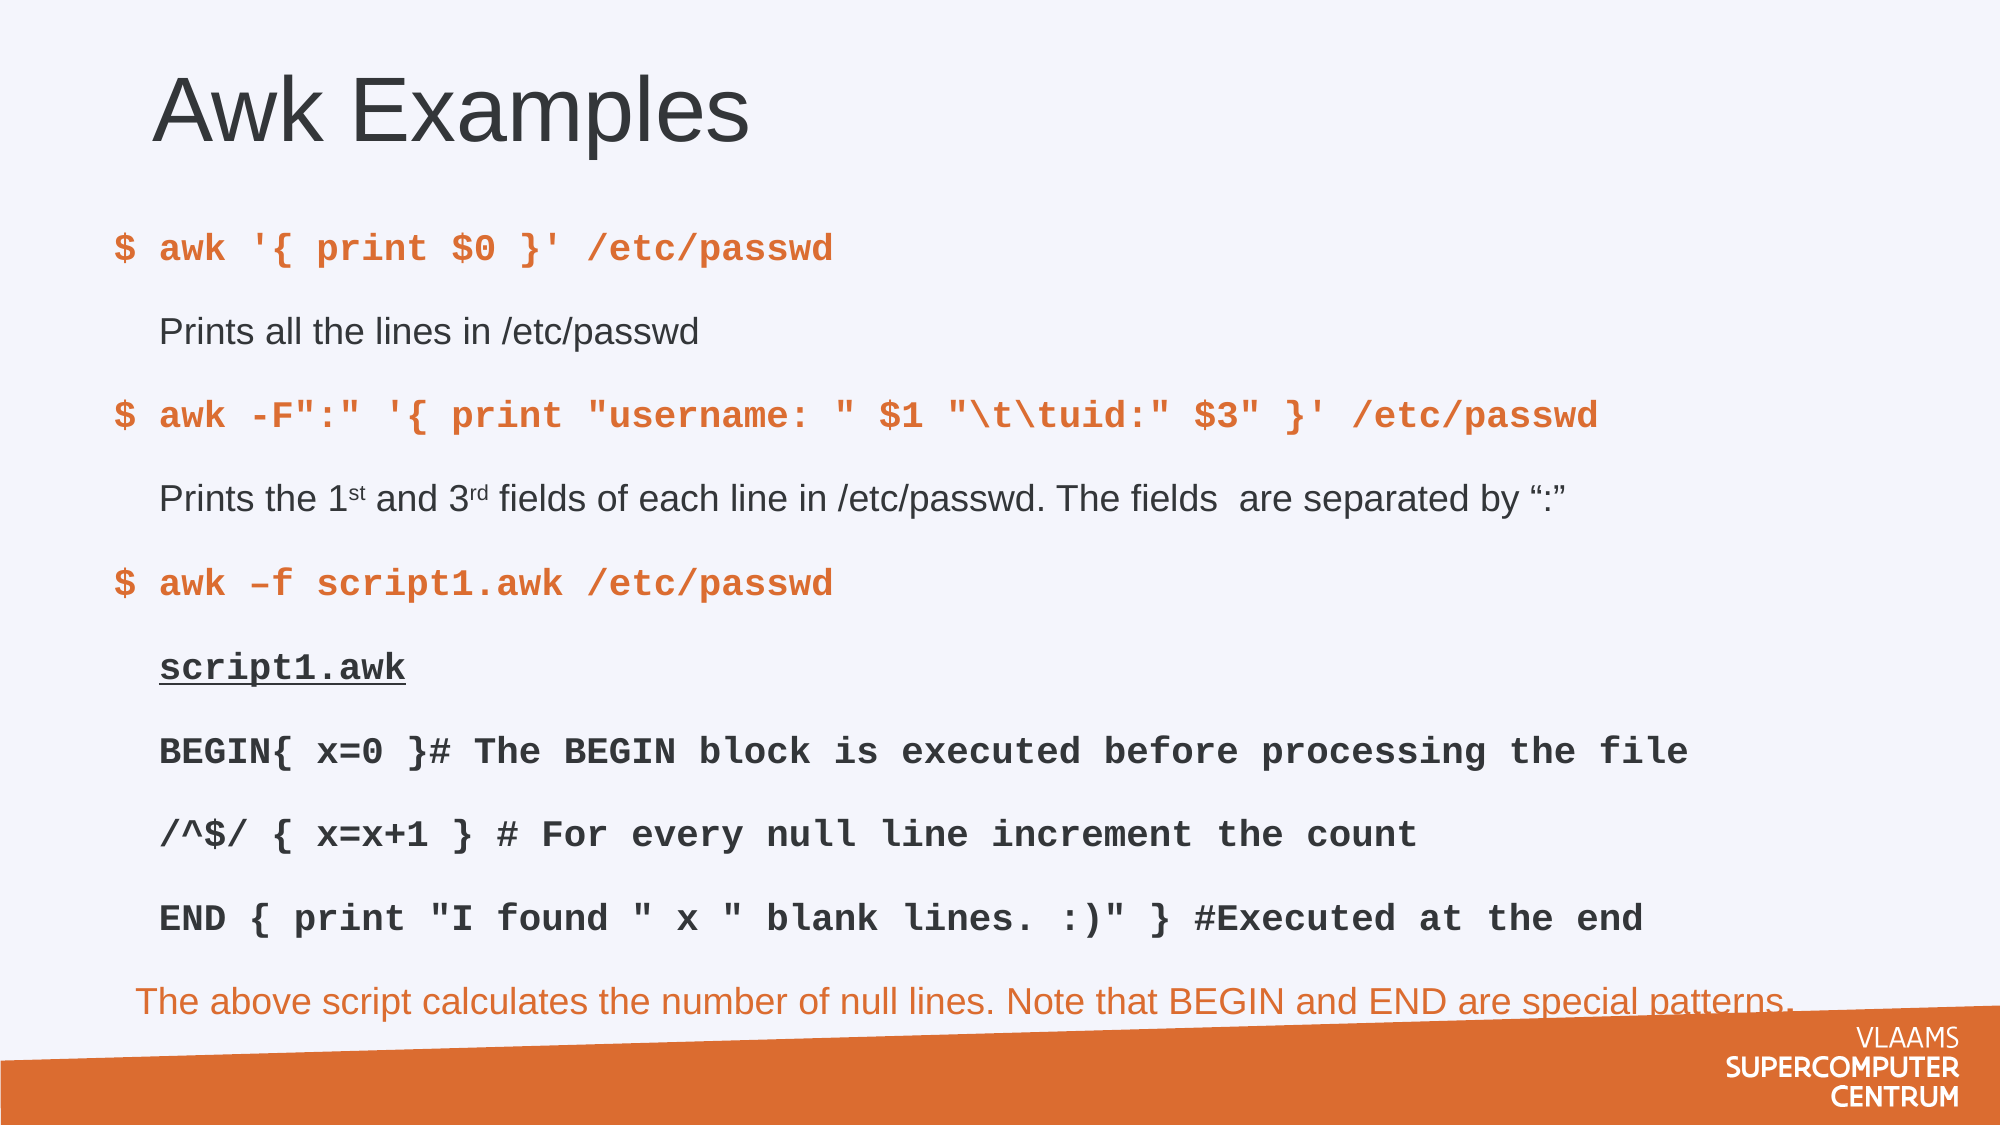

# Awk Examples
$ awk '{ print $0 }' /etc/passwd
  Prints all the lines in /etc/passwd
$ awk -F":" '{ print "username: " $1 "\t\tuid:" $3" }' /etc/passwd
  Prints the 1st and 3rd fields of each line in /etc/passwd. The fields  are separated by “:”
$ awk –f script1.awk /etc/passwd
  script1.awk
  BEGIN{ x=0 }# The BEGIN block is executed before processing the file
  /^$/ { x=x+1 } # For every null line increment the count
  END { print "I found " x " blank lines. :)" } #Executed at the end
  The above script calculates the number of null lines. Note that BEGIN and END are special patterns.